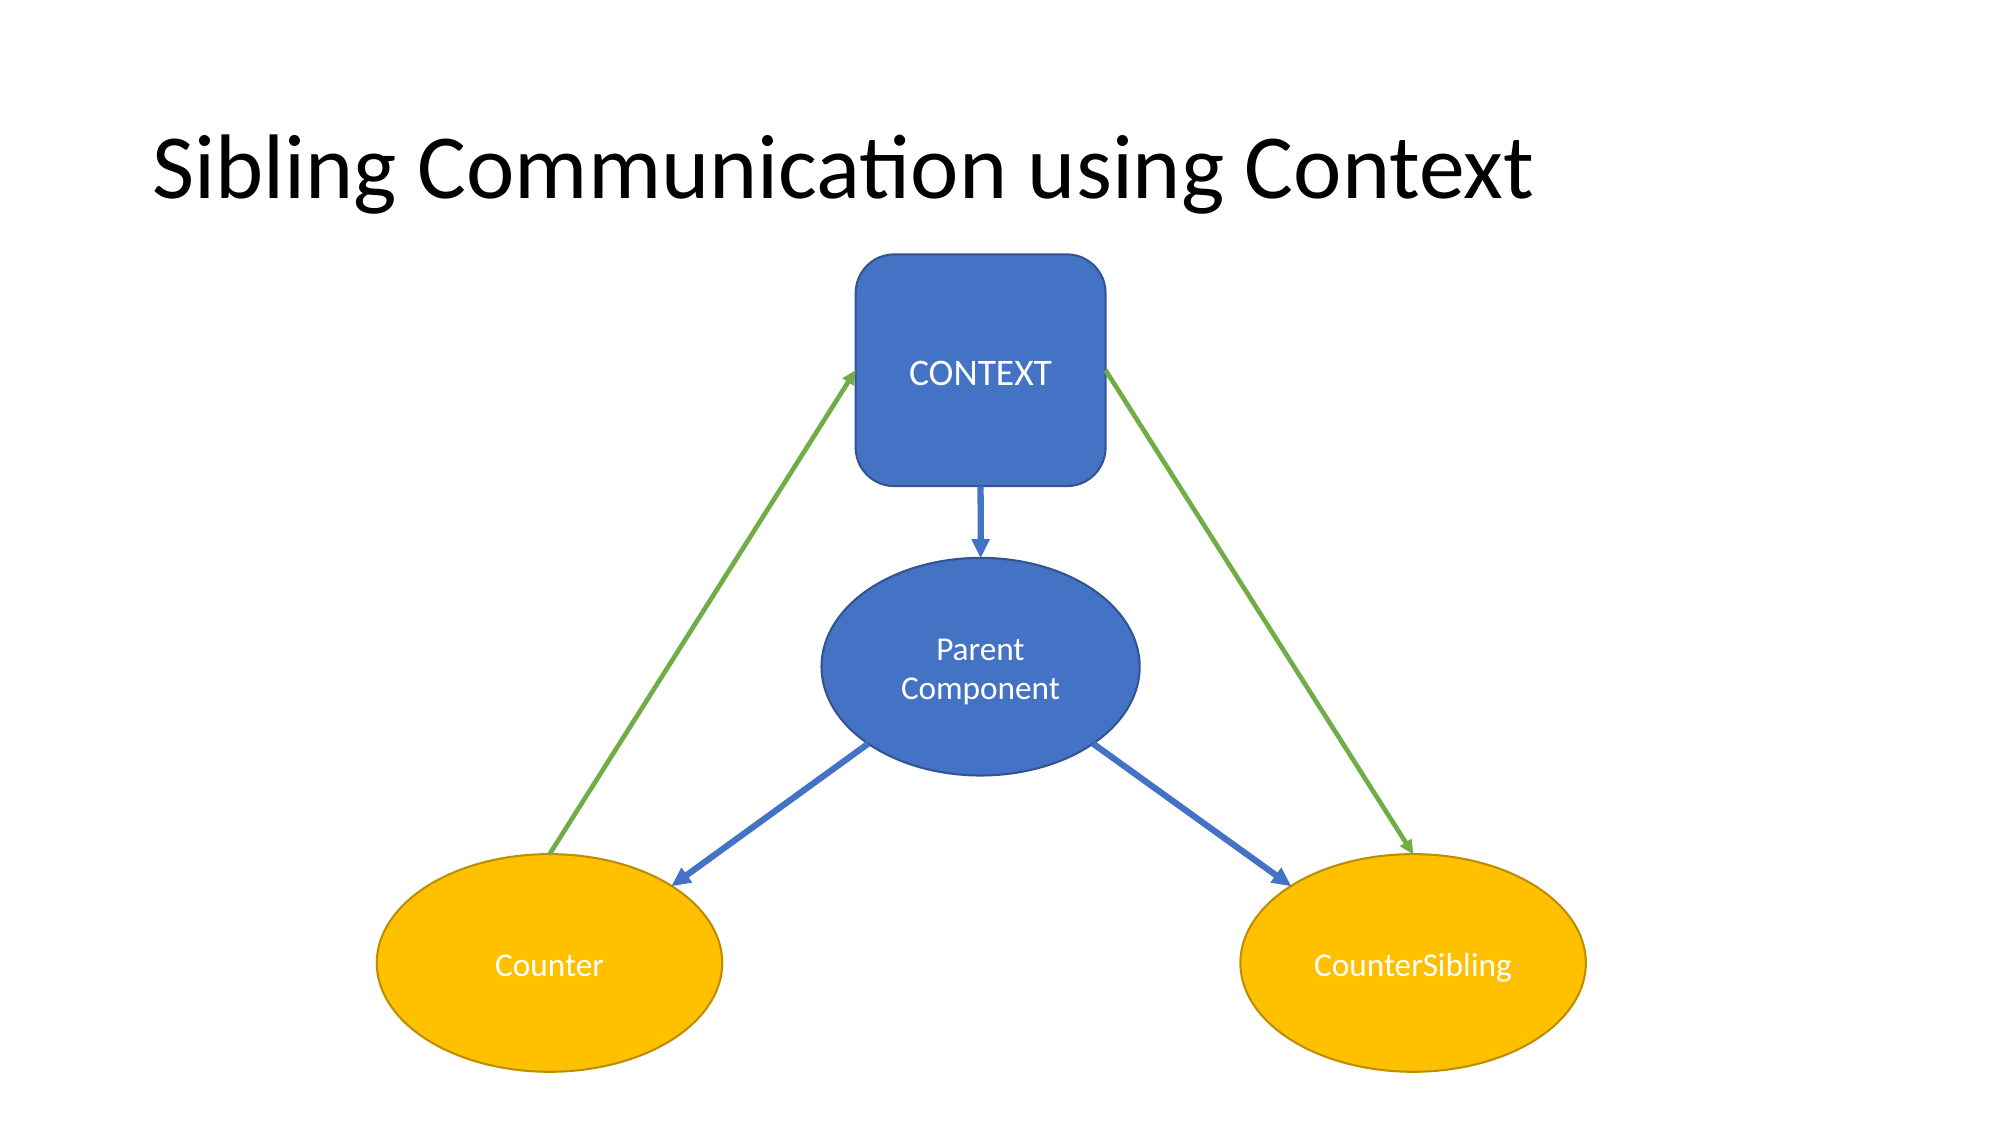

# Sibling Communication using Context
CONTEXT
Parent Component
Counter
CounterSibling